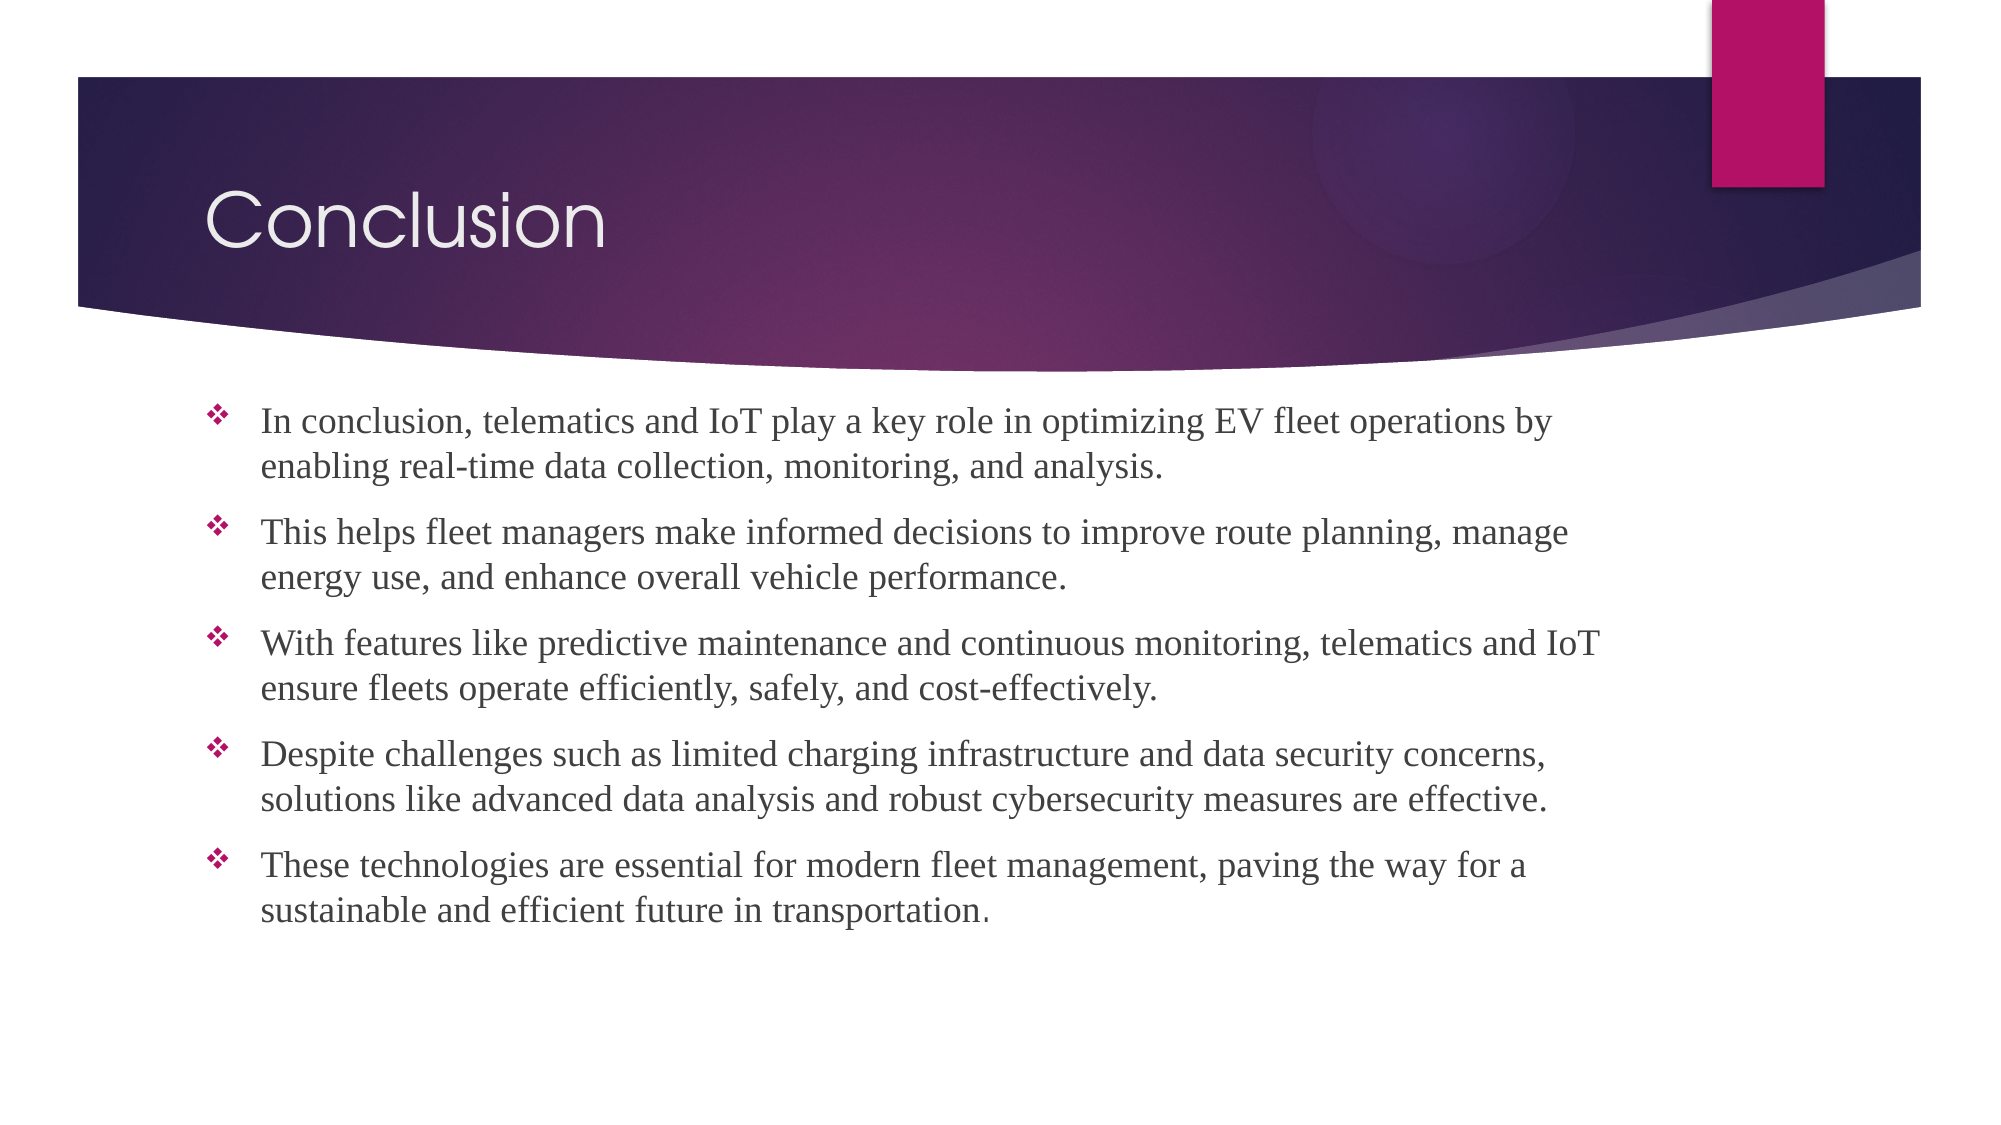

# Conclusion
In conclusion, telematics and IoT play a key role in optimizing EV fleet operations by enabling real-time data collection, monitoring, and analysis.
This helps fleet managers make informed decisions to improve route planning, manage energy use, and enhance overall vehicle performance.
With features like predictive maintenance and continuous monitoring, telematics and IoT ensure fleets operate efficiently, safely, and cost-effectively.
Despite challenges such as limited charging infrastructure and data security concerns, solutions like advanced data analysis and robust cybersecurity measures are effective.
These technologies are essential for modern fleet management, paving the way for a sustainable and efficient future in transportation.